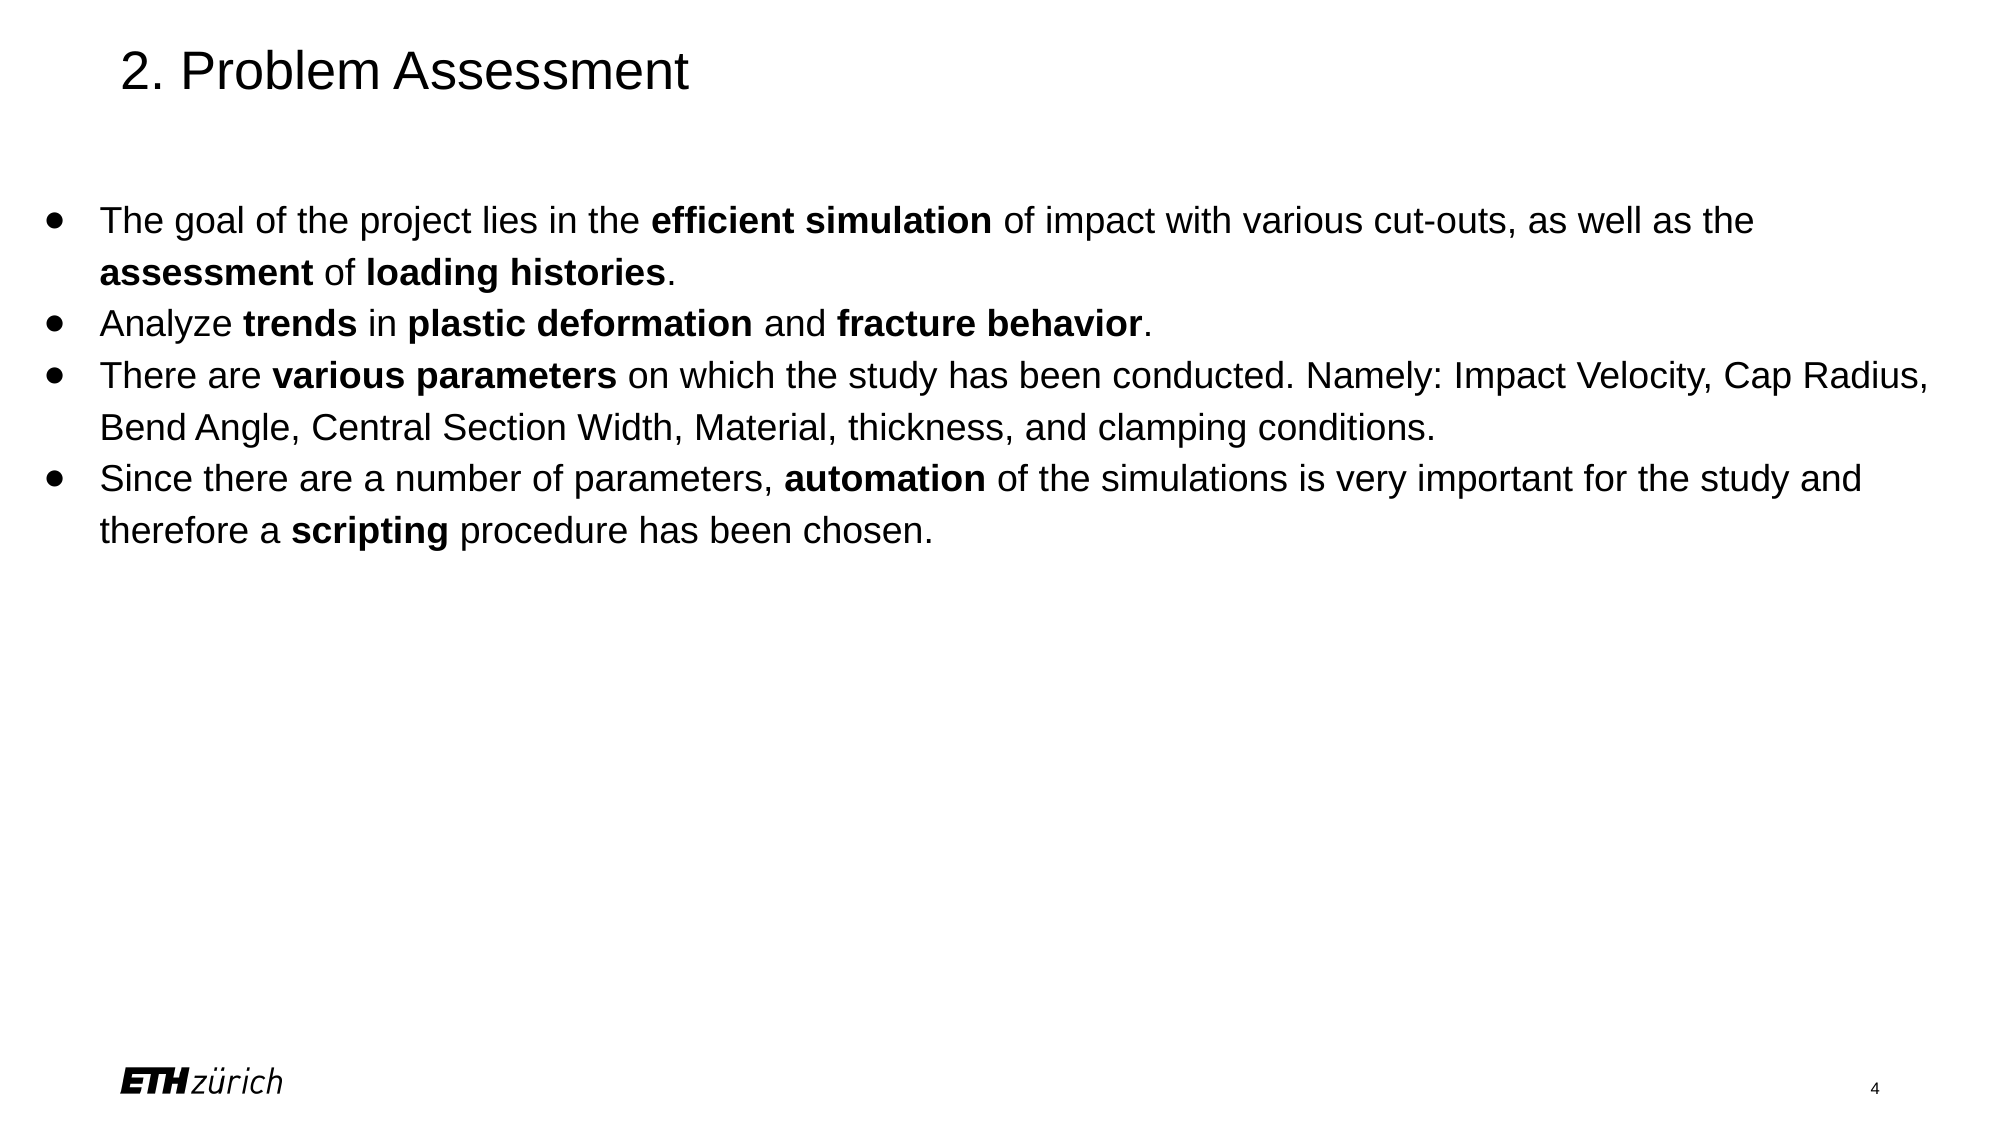

# 2. Problem Assessment
The goal of the project lies in the efficient simulation of impact with various cut-outs, as well as the assessment of loading histories.
Analyze trends in plastic deformation and fracture behavior.
There are various parameters on which the study has been conducted. Namely: Impact Velocity, Cap Radius, Bend Angle, Central Section Width, Material, thickness, and clamping conditions.
Since there are a number of parameters, automation of the simulations is very important for the study and therefore a scripting procedure has been chosen.

4